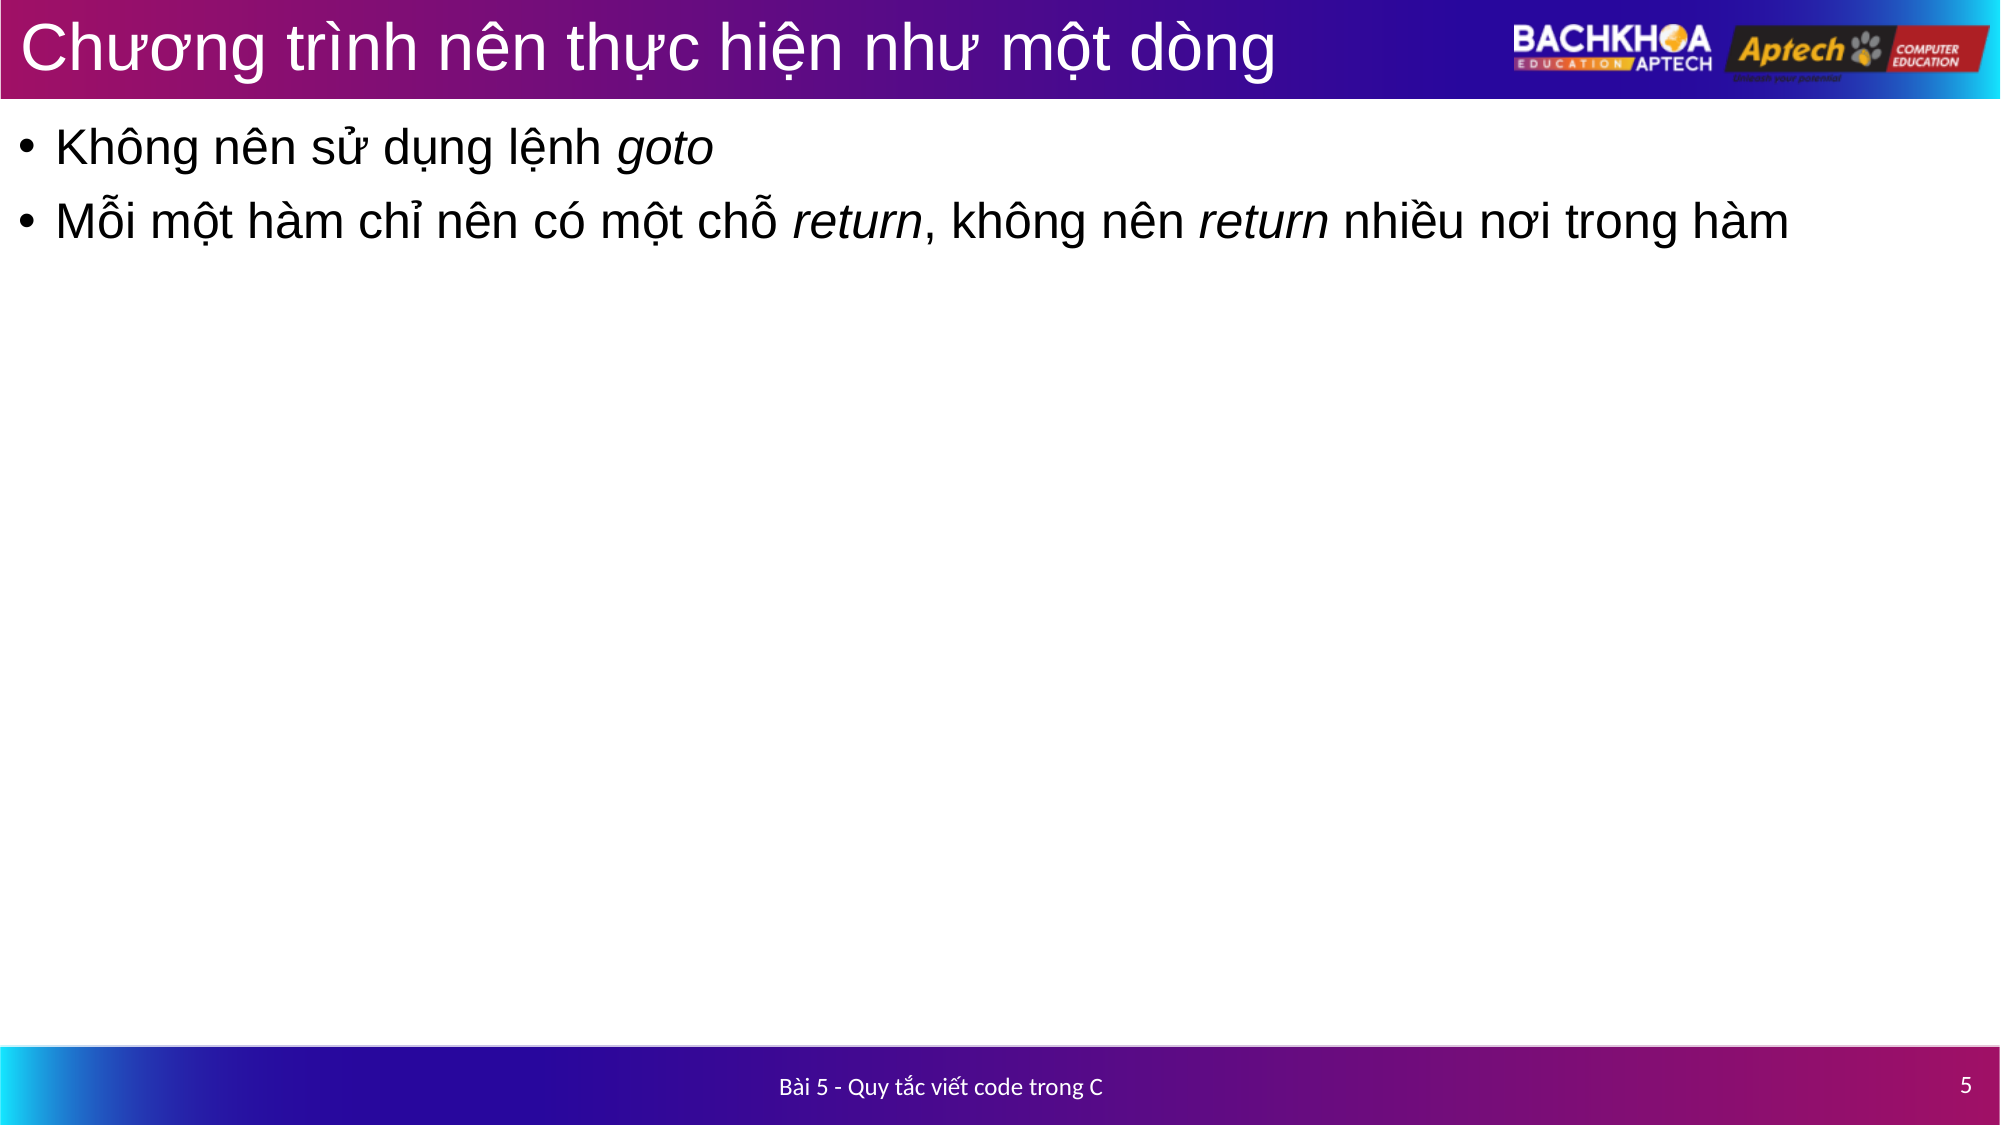

# Chương trình nên thực hiện như một dòng
Không nên sử dụng lệnh goto
Mỗi một hàm chỉ nên có một chỗ return, không nên return nhiều nơi trong hàm

5
Bài 5 - Quy tắc viết code trong C